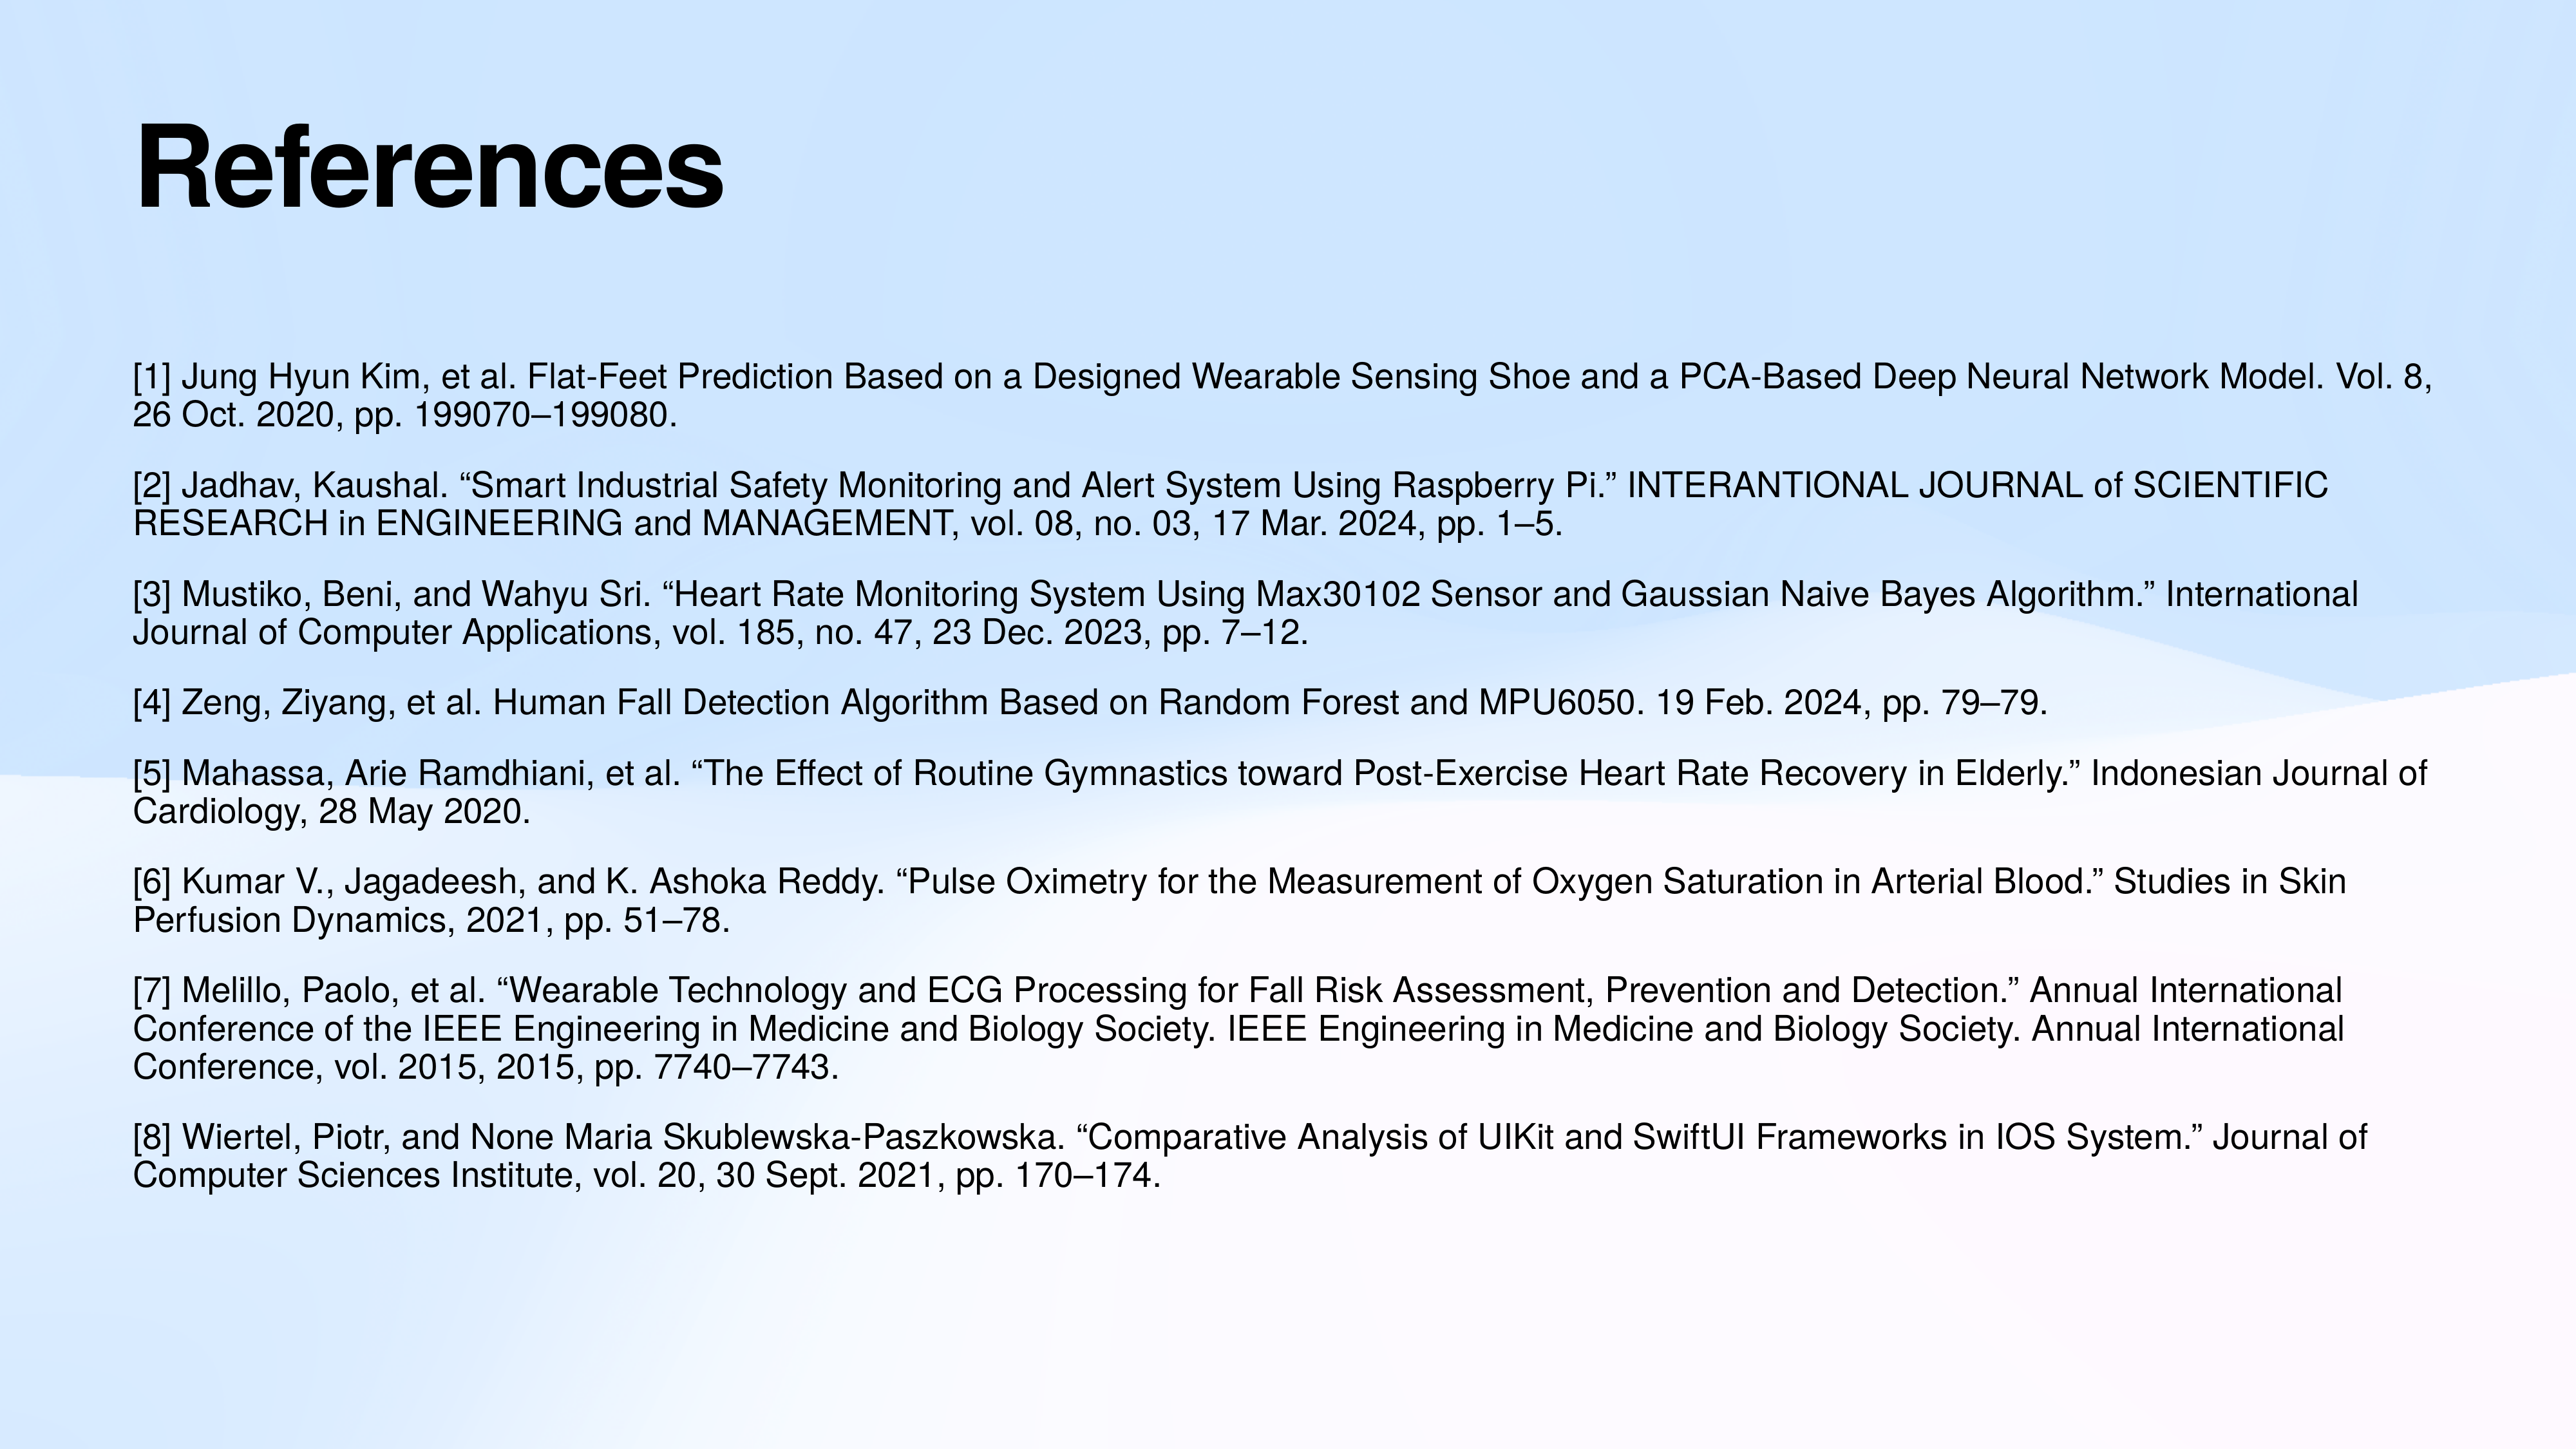

# References
[1] Jung Hyun Kim, et al. Flat-Feet Prediction Based on a Designed Wearable Sensing Shoe and a PCA-Based Deep Neural Network Model. Vol. 8, 26 Oct. 2020, pp. 199070–199080.
[2] Jadhav, Kaushal. “Smart Industrial Safety Monitoring and Alert System Using Raspberry Pi.” INTERANTIONAL JOURNAL of SCIENTIFIC RESEARCH in ENGINEERING and MANAGEMENT, vol. 08, no. 03, 17 Mar. 2024, pp. 1–5.
[3] Mustiko, Beni, and Wahyu Sri. “Heart Rate Monitoring System Using Max30102 Sensor and Gaussian Naive Bayes Algorithm.” International Journal of Computer Applications, vol. 185, no. 47, 23 Dec. 2023, pp. 7–12.
[4] Zeng, Ziyang, et al. Human Fall Detection Algorithm Based on Random Forest and MPU6050. 19 Feb. 2024, pp. 79–79.
[5] Mahassa, Arie Ramdhiani, et al. “The Effect of Routine Gymnastics toward Post-Exercise Heart Rate Recovery in Elderly.” Indonesian Journal of Cardiology, 28 May 2020.
[6] Kumar V., Jagadeesh, and K. Ashoka Reddy. “Pulse Oximetry for the Measurement of Oxygen Saturation in Arterial Blood.” Studies in Skin Perfusion Dynamics, 2021, pp. 51–78.
[7] Melillo, Paolo, et al. “Wearable Technology and ECG Processing for Fall Risk Assessment, Prevention and Detection.” Annual International Conference of the IEEE Engineering in Medicine and Biology Society. IEEE Engineering in Medicine and Biology Society. Annual International Conference, vol. 2015, 2015, pp. 7740–7743.
[8] Wiertel, Piotr, and None Maria Skublewska-Paszkowska. “Comparative Analysis of UIKit and SwiftUI Frameworks in IOS System.” Journal of Computer Sciences Institute, vol. 20, 30 Sept. 2021, pp. 170–174.